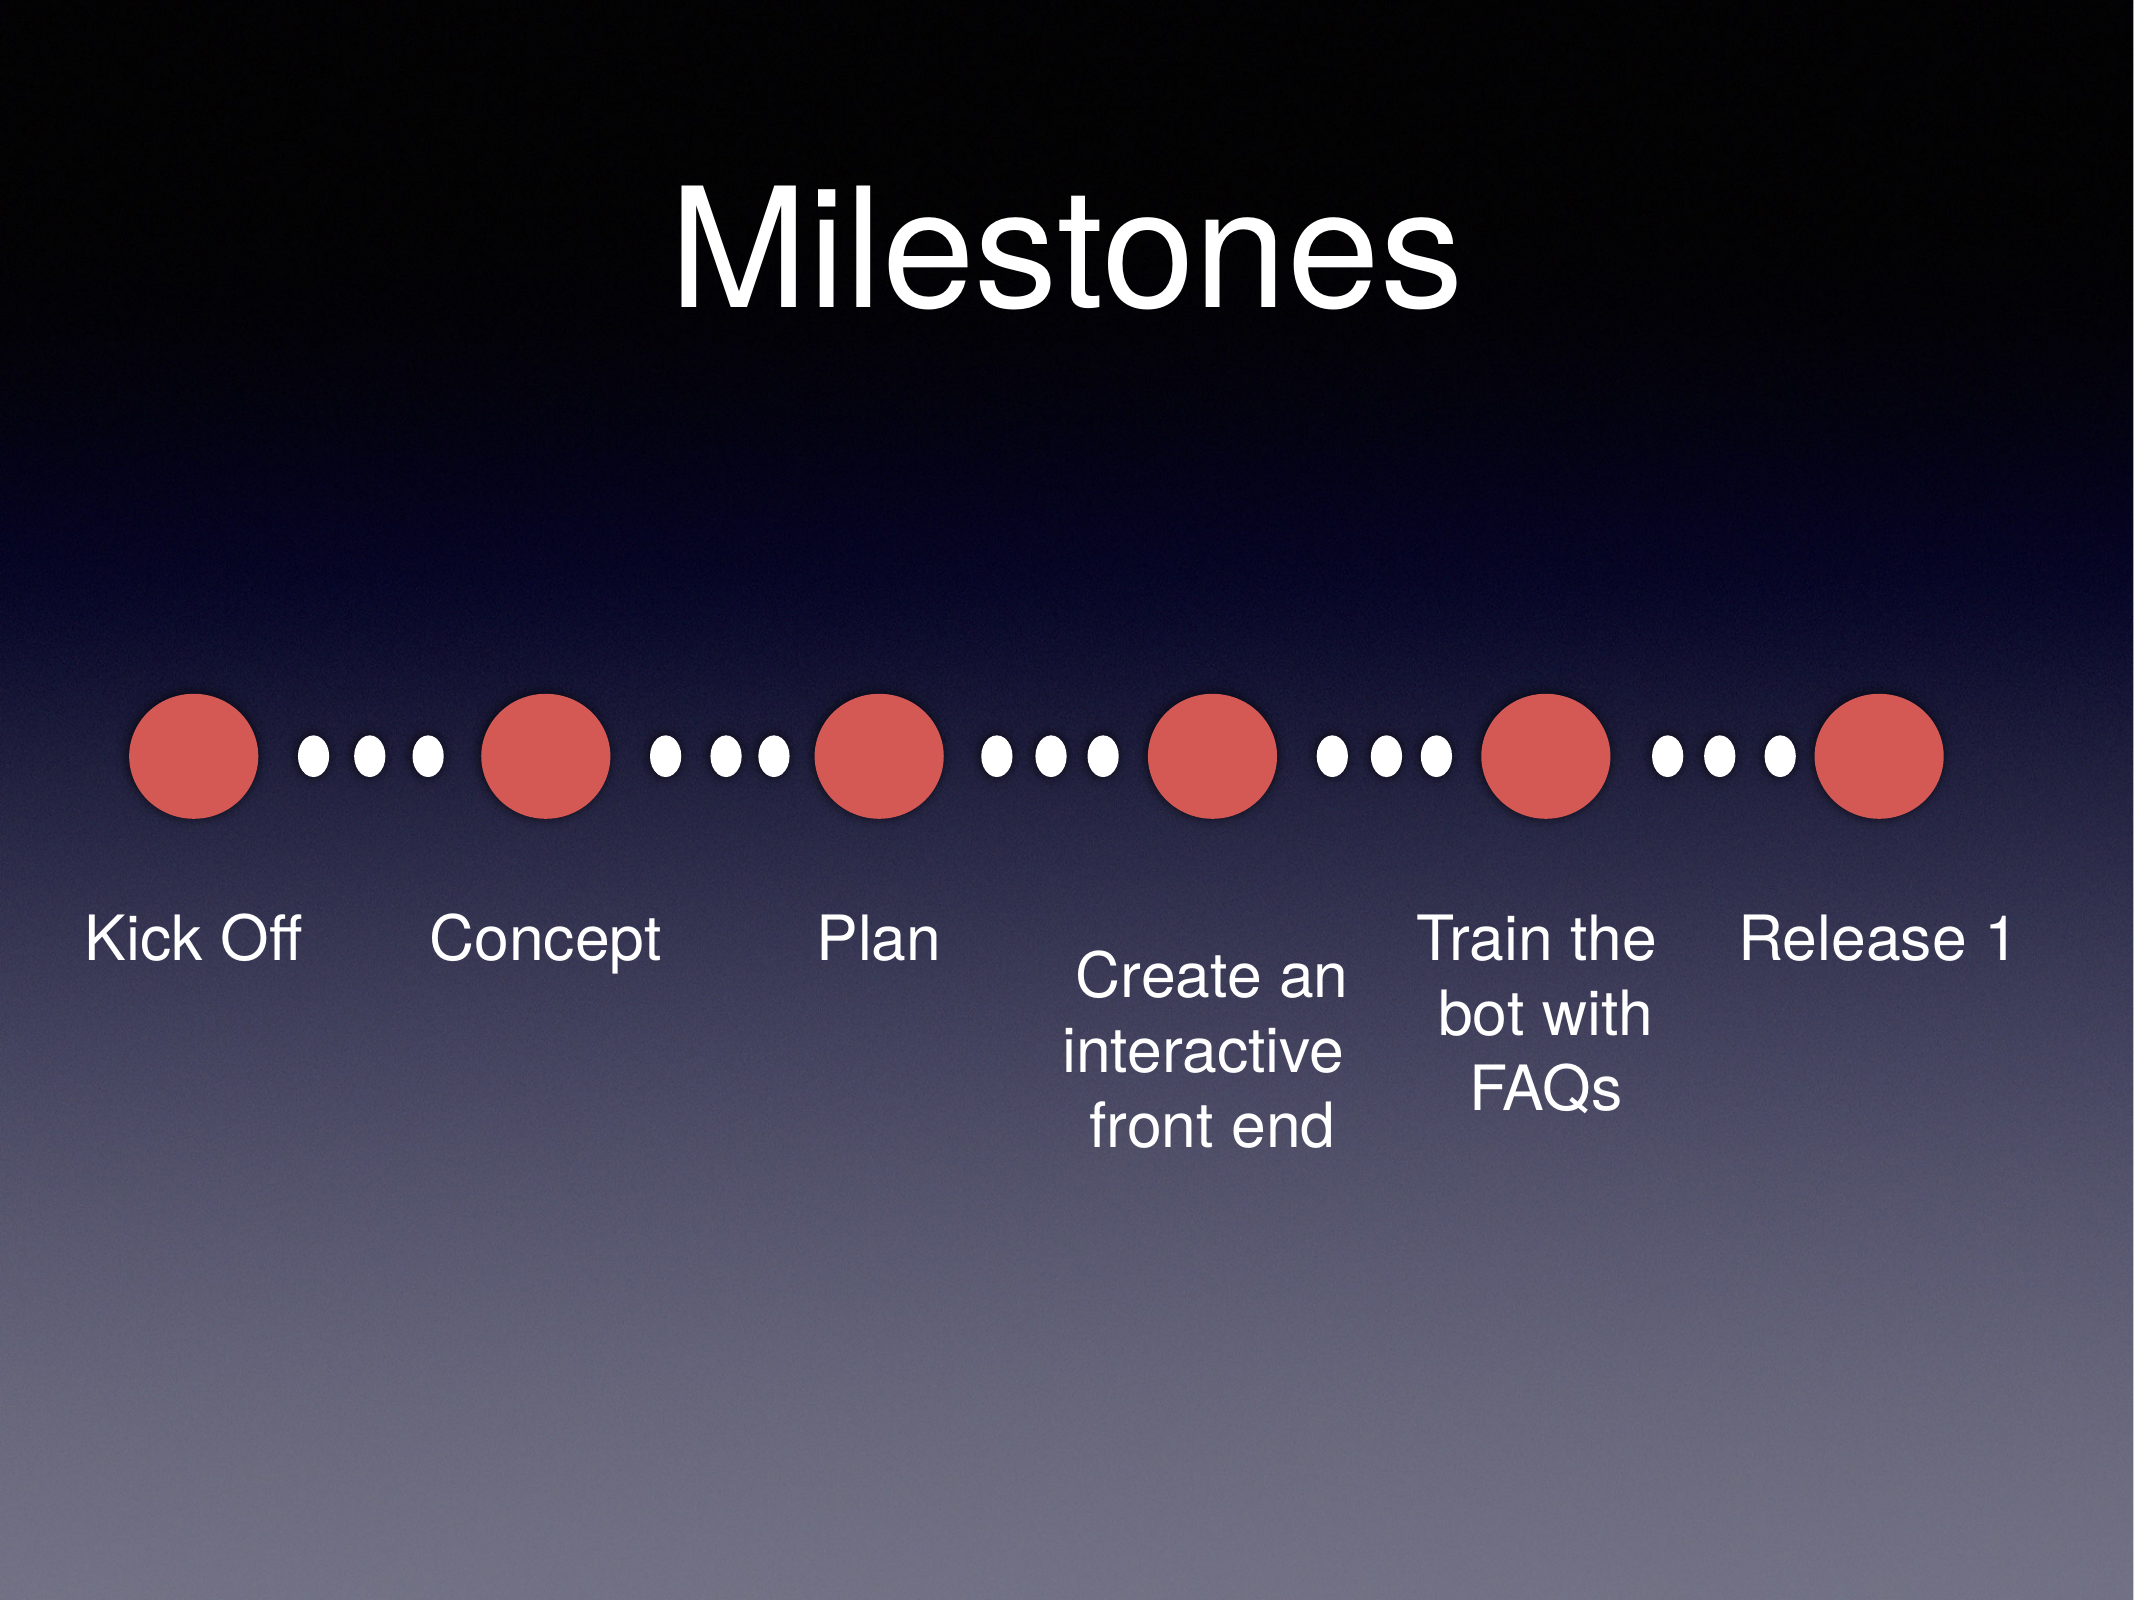

Milestones

Kick Off
Concept
Plan
Create an
interactive
front end
Train the
bot with
FAQs
Release 1